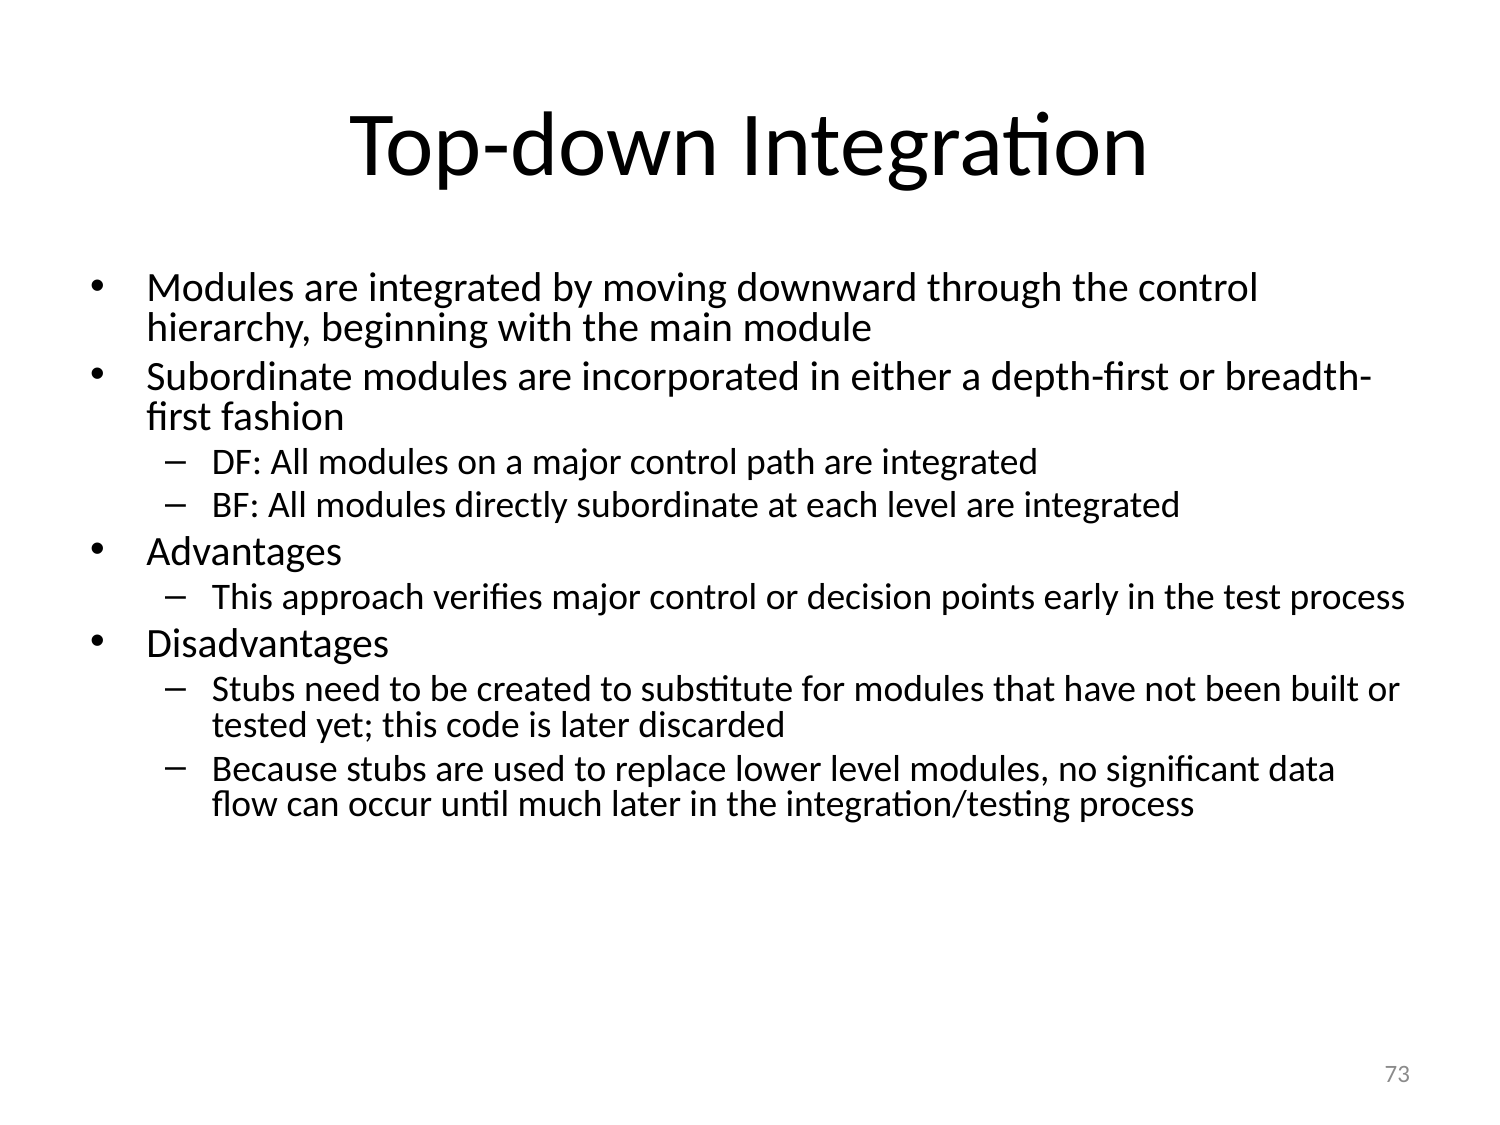

# Top-down Integration
Modules are integrated by moving downward through the control hierarchy, beginning with the main module
Subordinate modules are incorporated in either a depth-first or breadth-first fashion
DF: All modules on a major control path are integrated
BF: All modules directly subordinate at each level are integrated
Advantages
This approach verifies major control or decision points early in the test process
Disadvantages
Stubs need to be created to substitute for modules that have not been built or tested yet; this code is later discarded
Because stubs are used to replace lower level modules, no significant data flow can occur until much later in the integration/testing process

73